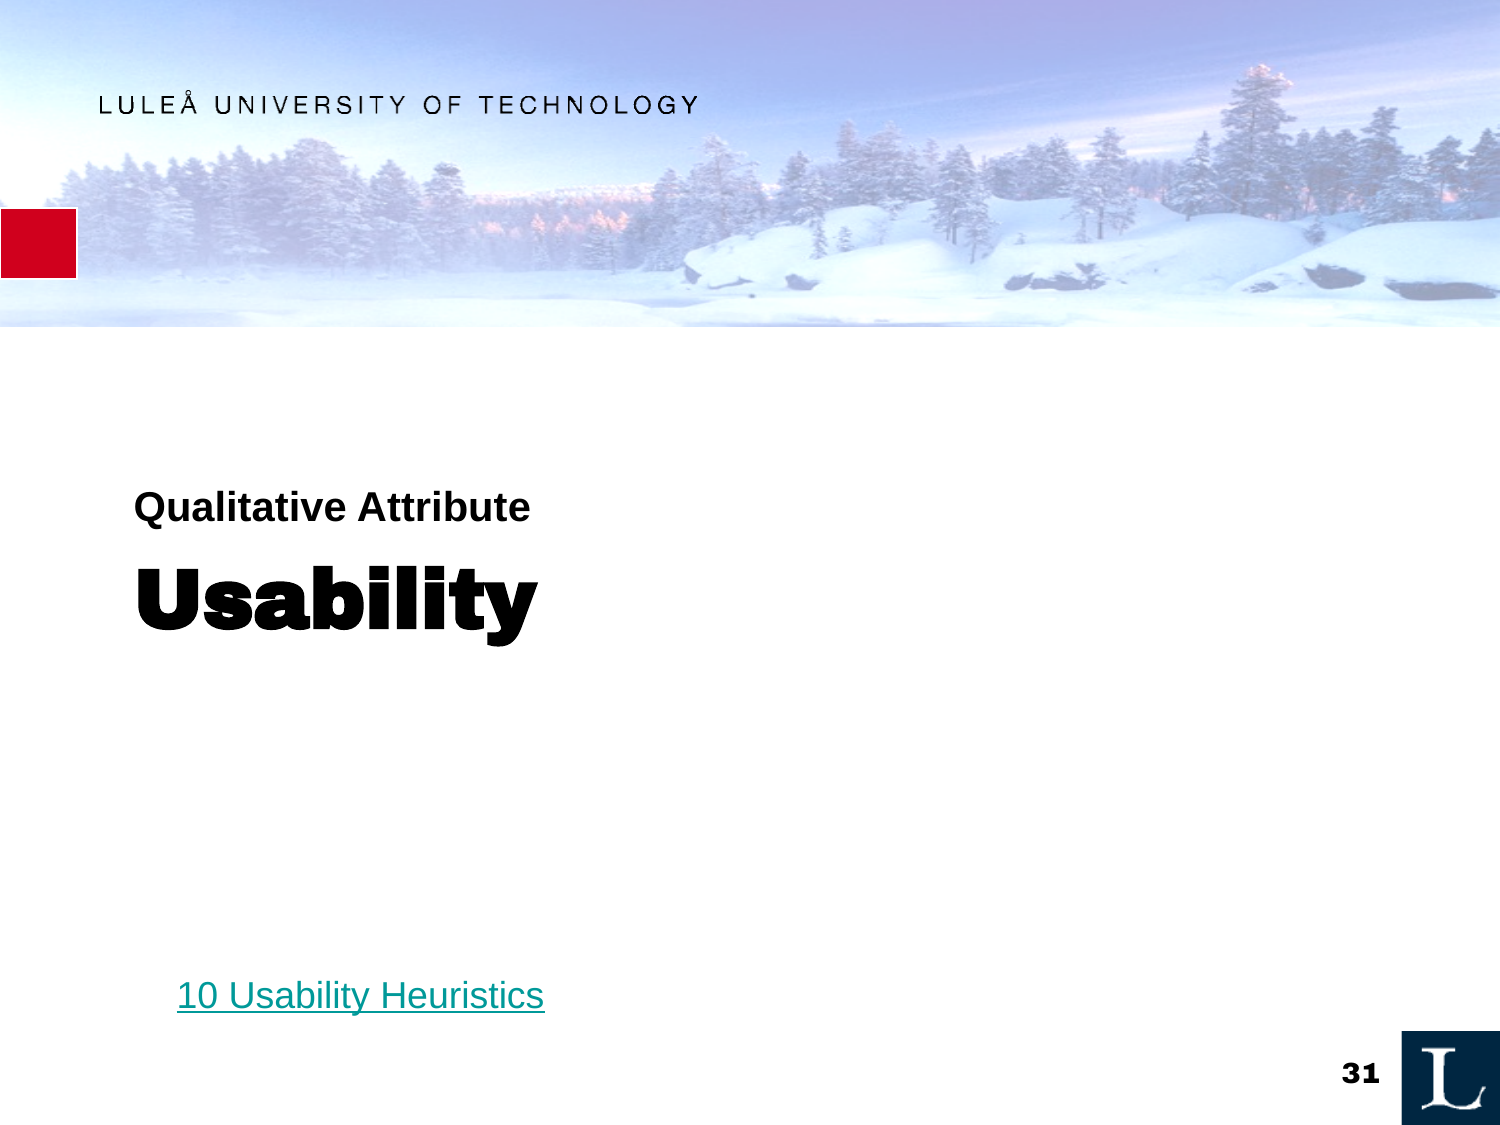

Qualitative Attribute
# Usability
10 Usability Heuristics
31